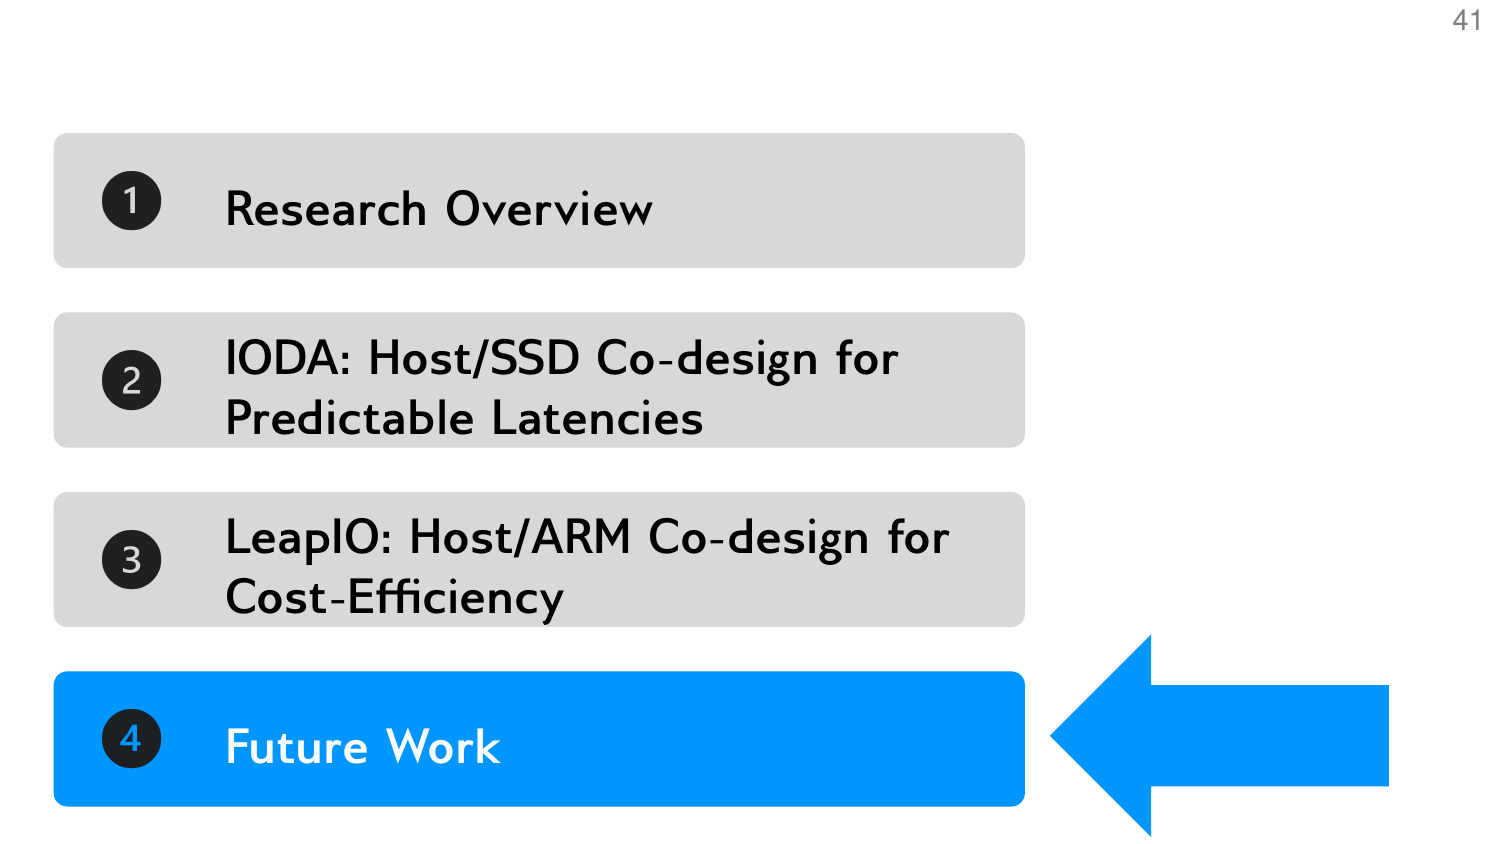

#

Research Overview

IODA: Host/SSD Co-design for Predictable Latencies

LeapIO: Host/ARM Co-design for Cost-Efficiency

Future Work